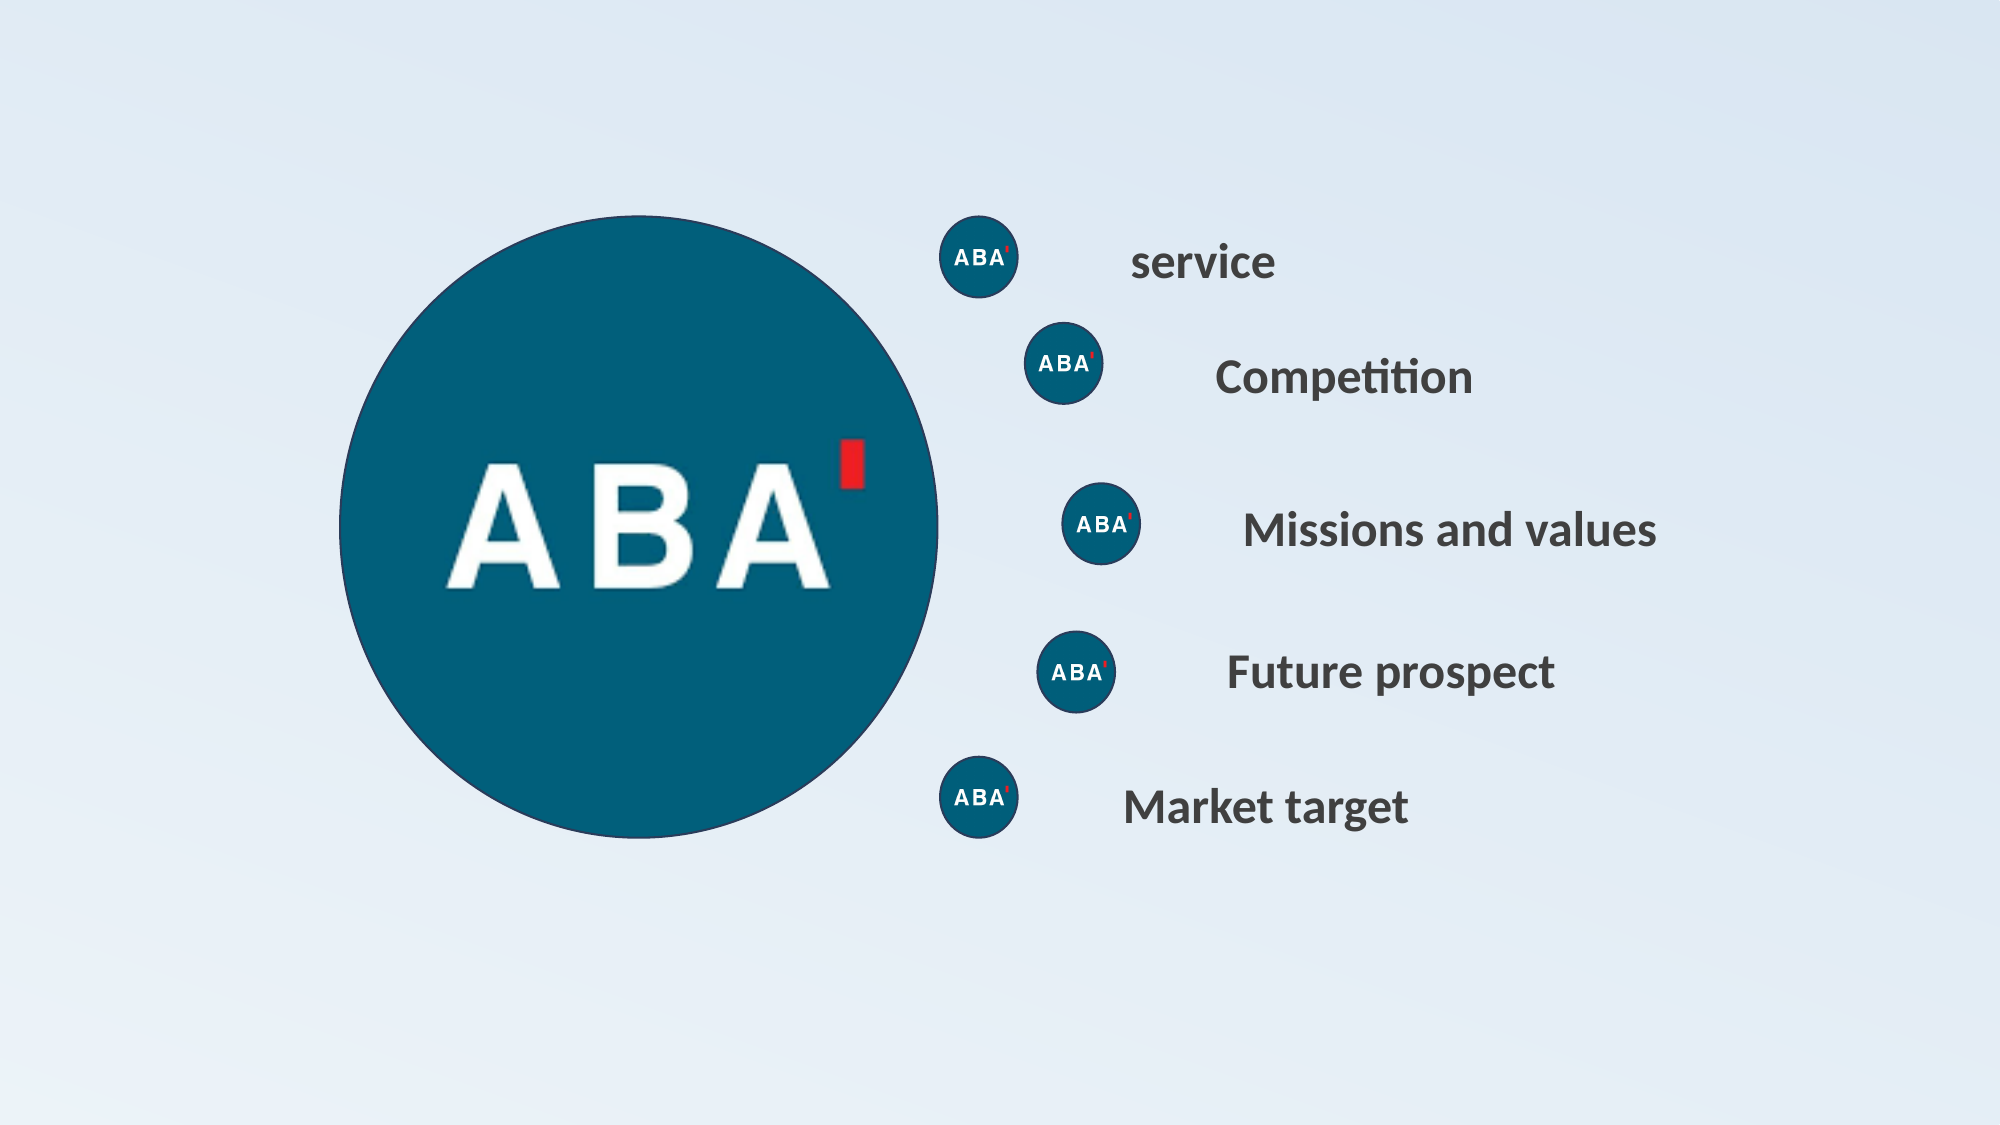

service

Competition

Missions and values
Future prospect

Market target